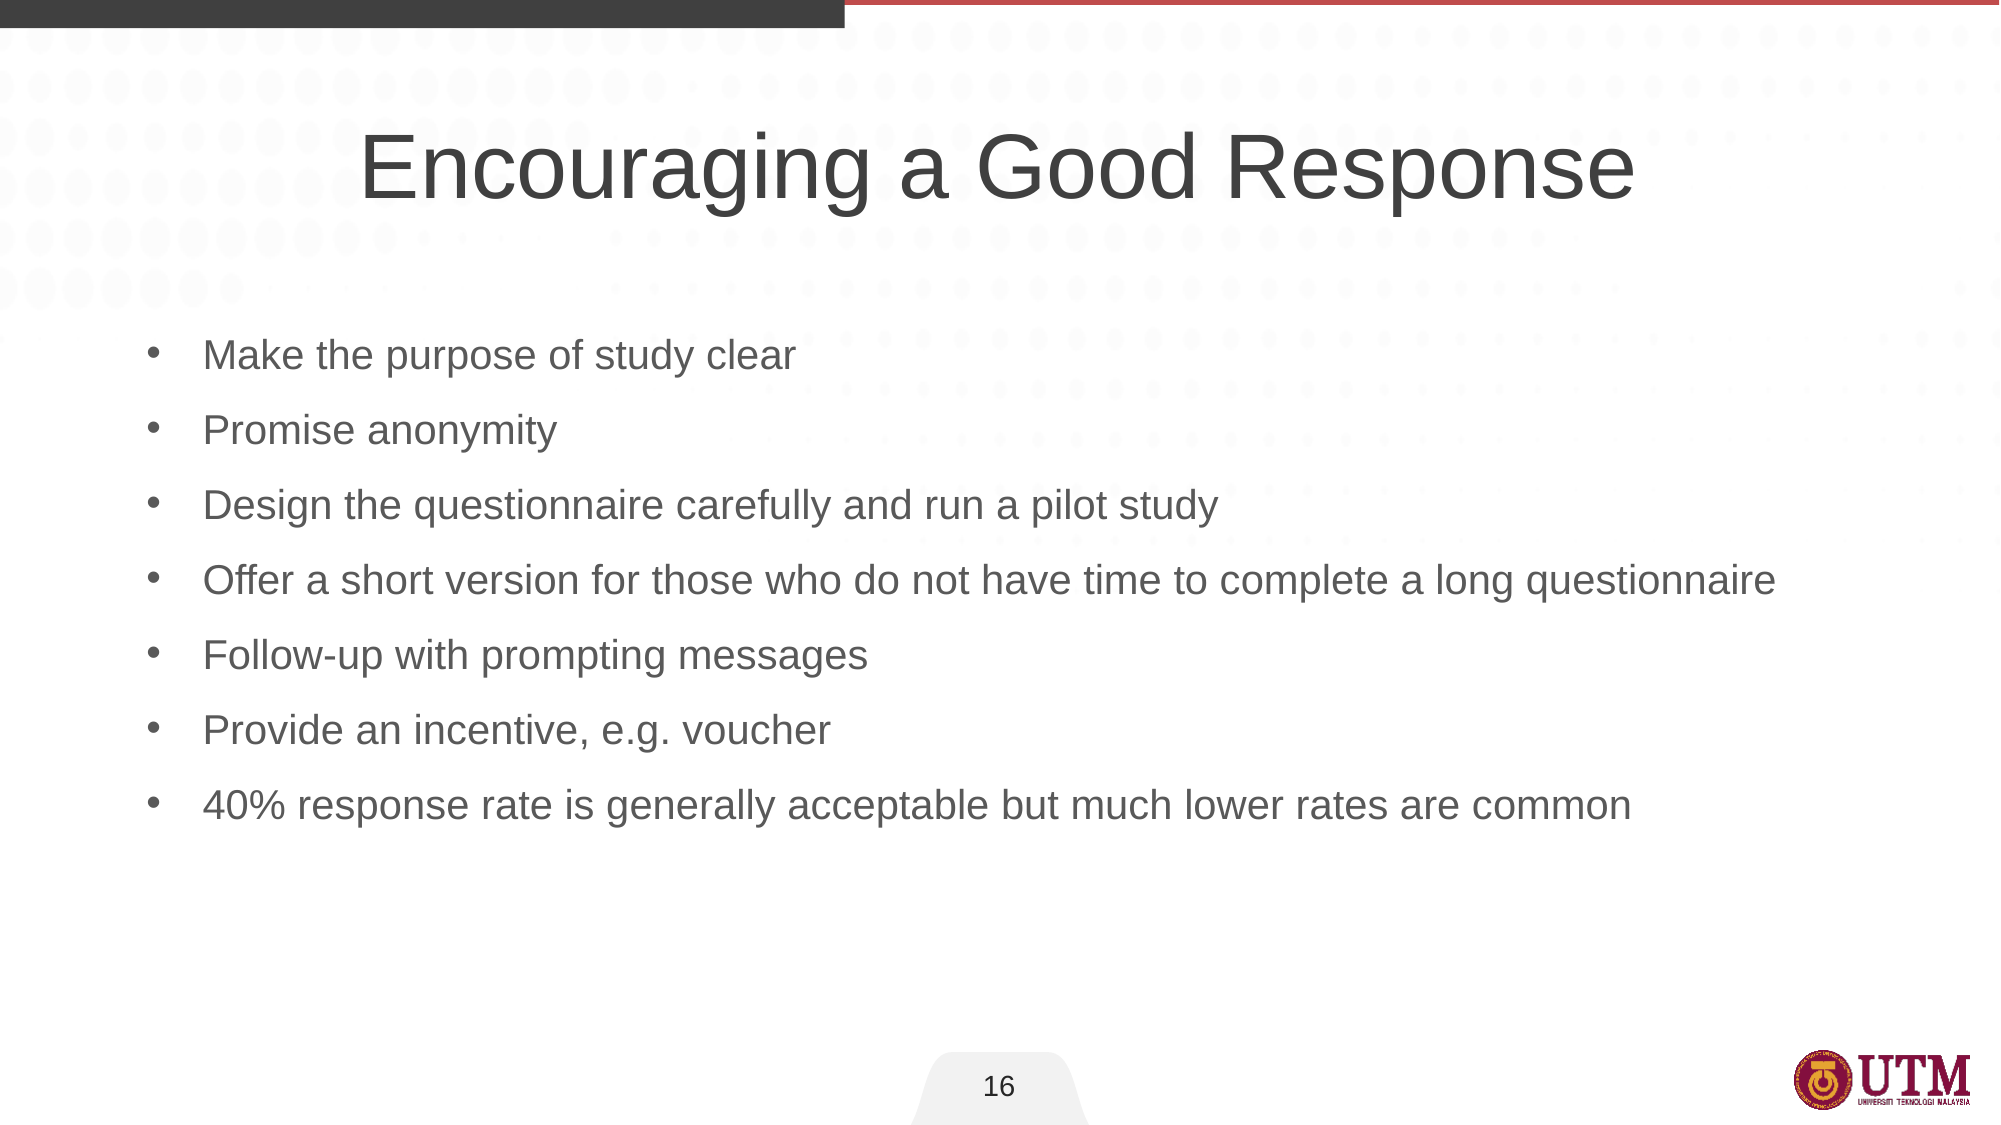

Encouraging a Good Response
Make the purpose of study clear
Promise anonymity
Design the questionnaire carefully and run a pilot study
Offer a short version for those who do not have time to complete a long questionnaire
Follow-up with prompting messages
Provide an incentive, e.g. voucher
40% response rate is generally acceptable but much lower rates are common
16